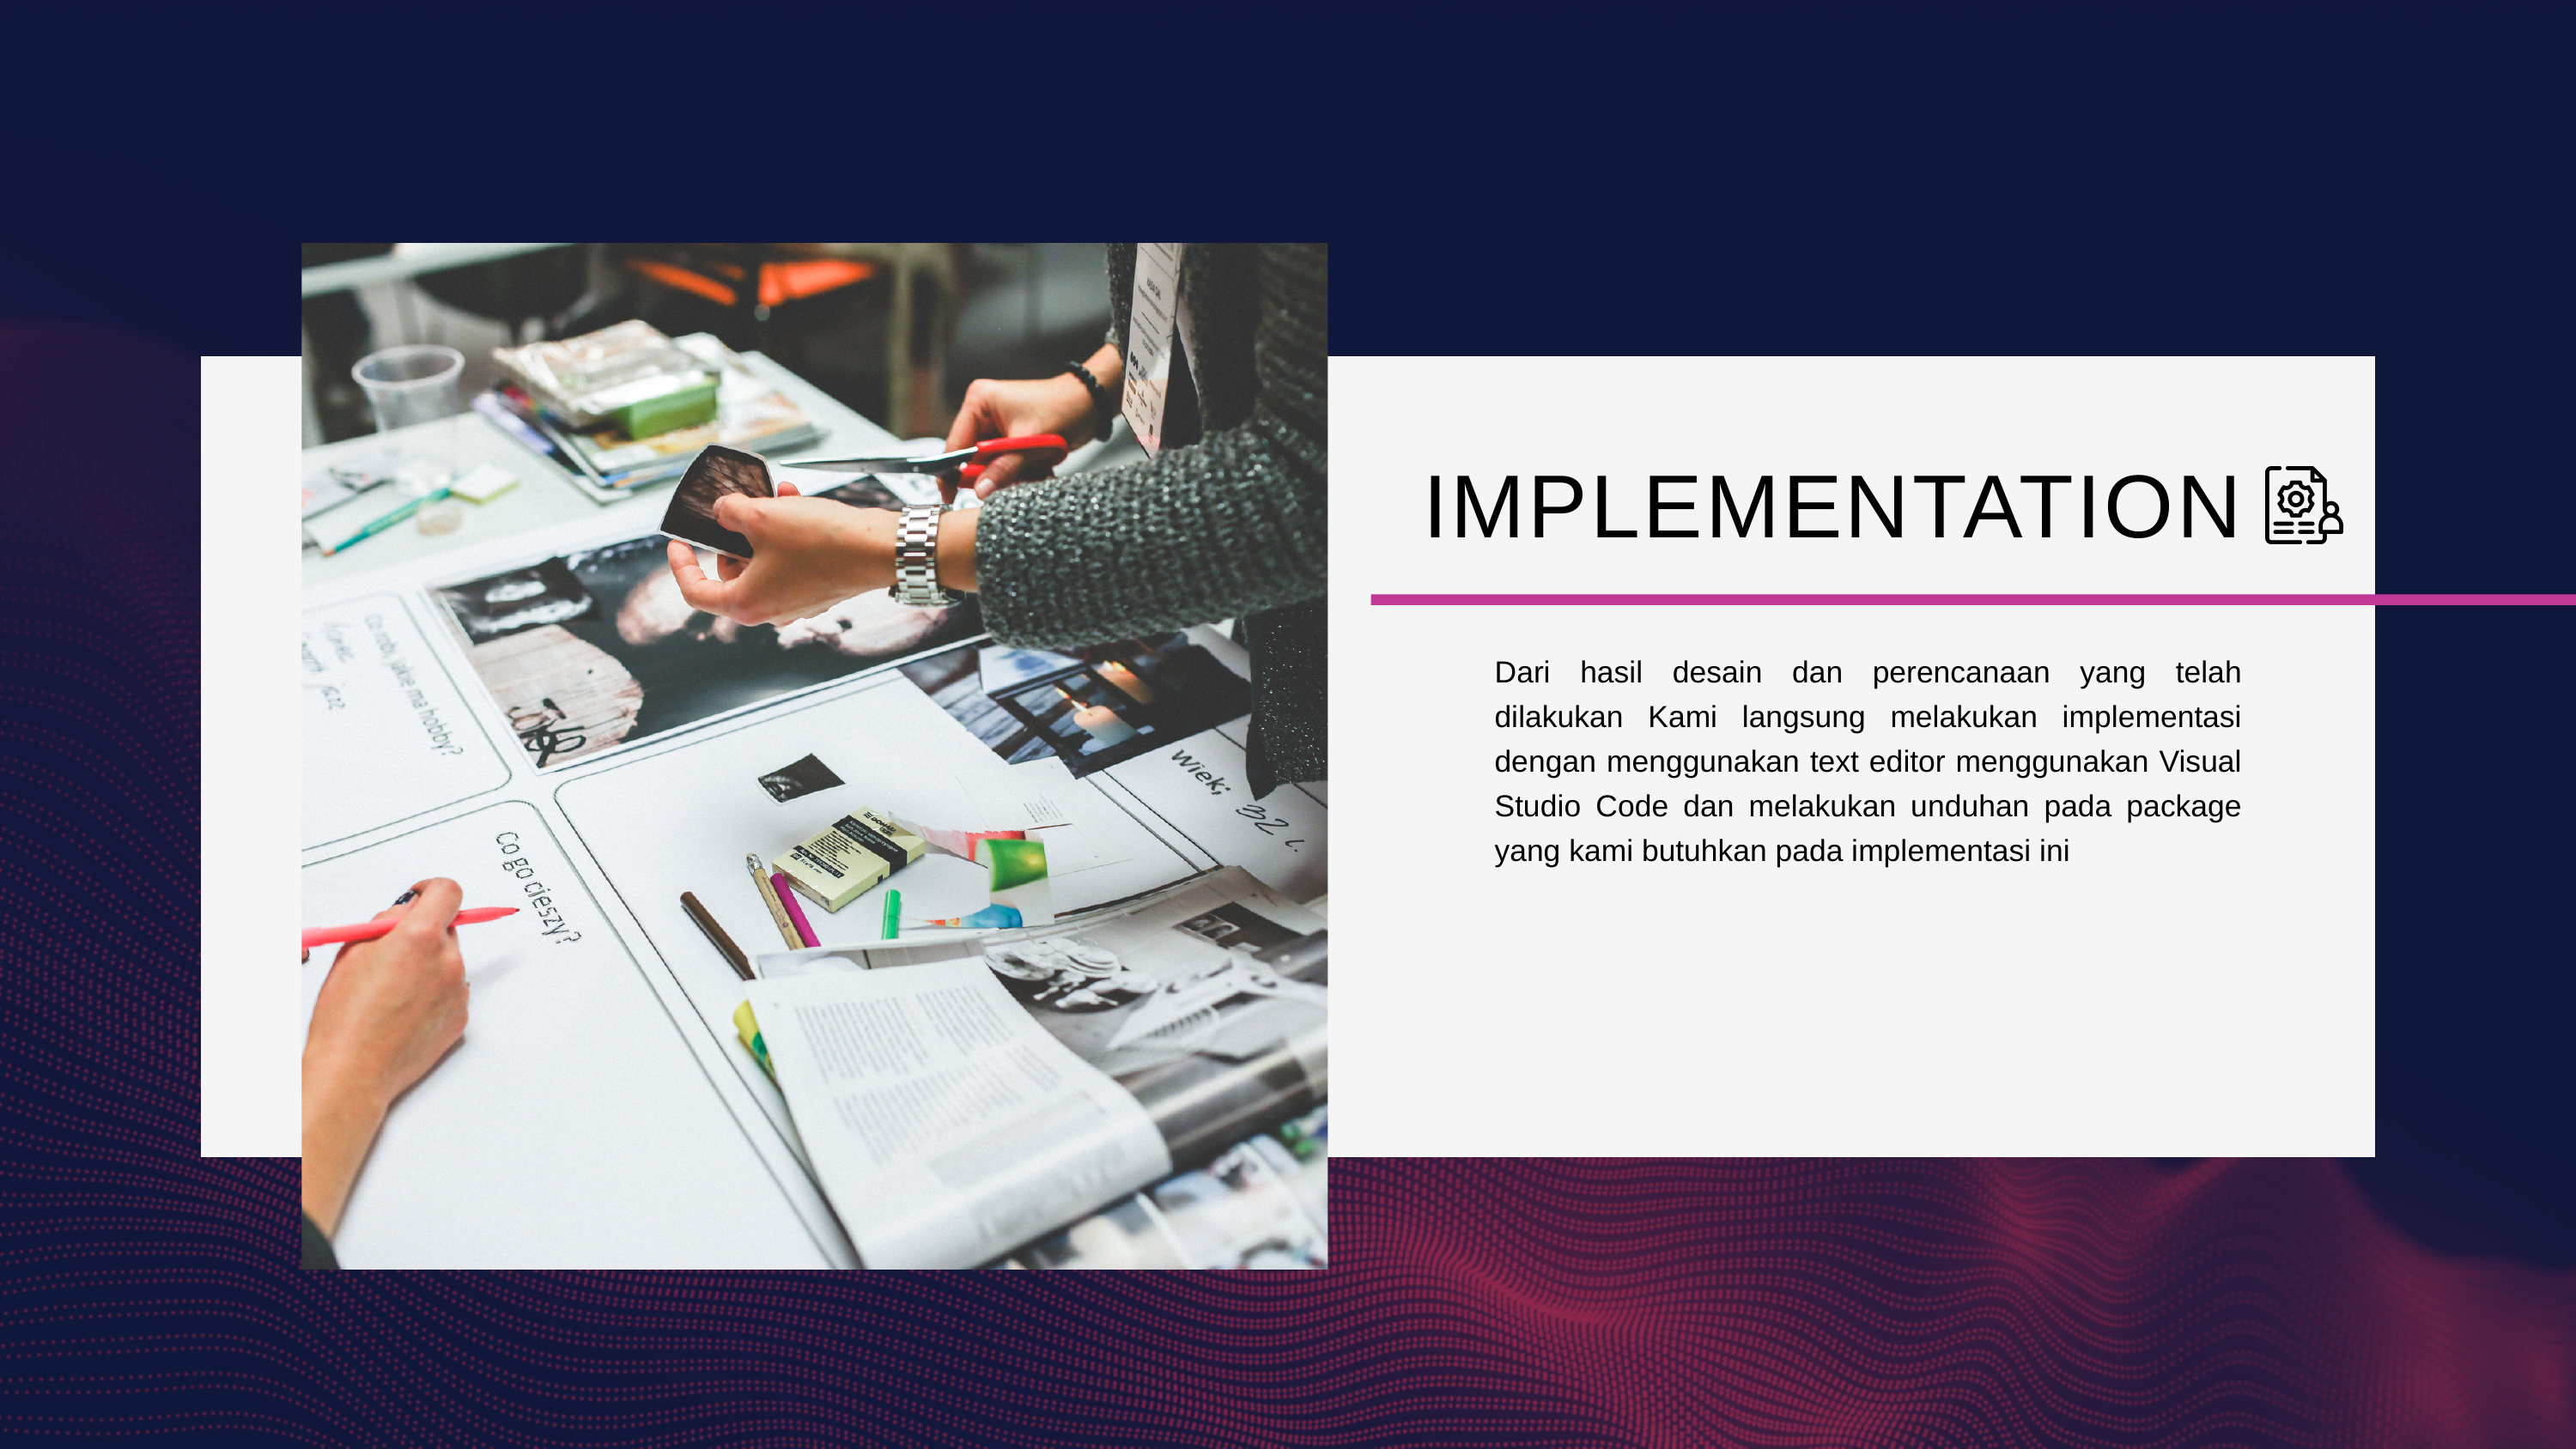

IMPLEMENTATION

Dari hasil desain dan perencanaan yang telah dilakukan Kami langsung melakukan implementasi dengan menggunakan text editor menggunakan Visual Studio Code dan melakukan unduhan pada package yang kami butuhkan pada implementasi ini